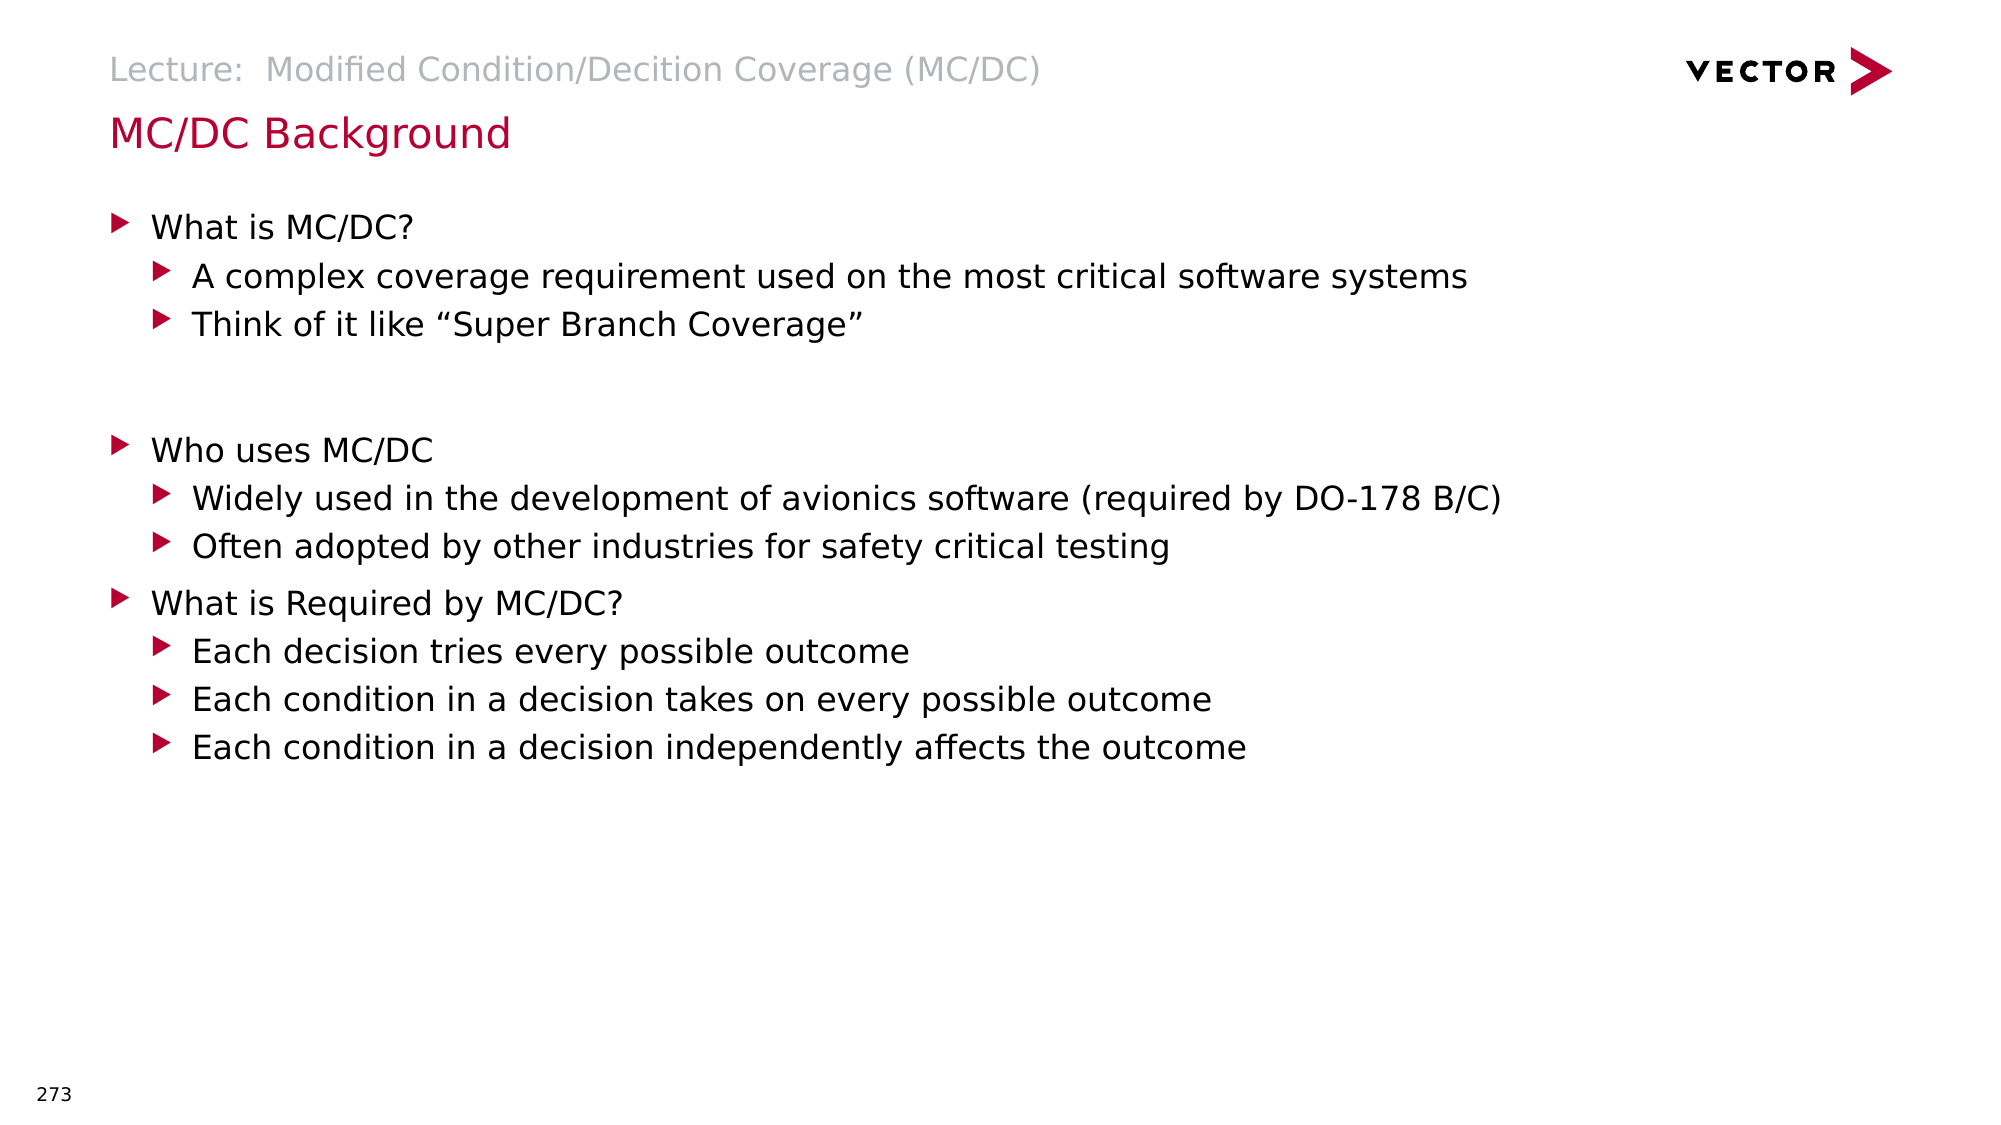

# Lecture:  Modified Condition/Decition Coverage (MC/DC)
MC/DC Background
What is MC/DC?
A complex coverage requirement used on the most critical software systems
Think of it like “Super Branch Coverage”

Who uses MC/DC
Widely used in the development of avionics software (required by DO-178 B/C)
Often adopted by other industries for safety critical testing
What is Required by MC/DC?
Each decision tries every possible outcome
Each condition in a decision takes on every possible outcome
Each condition in a decision independently affects the outcome